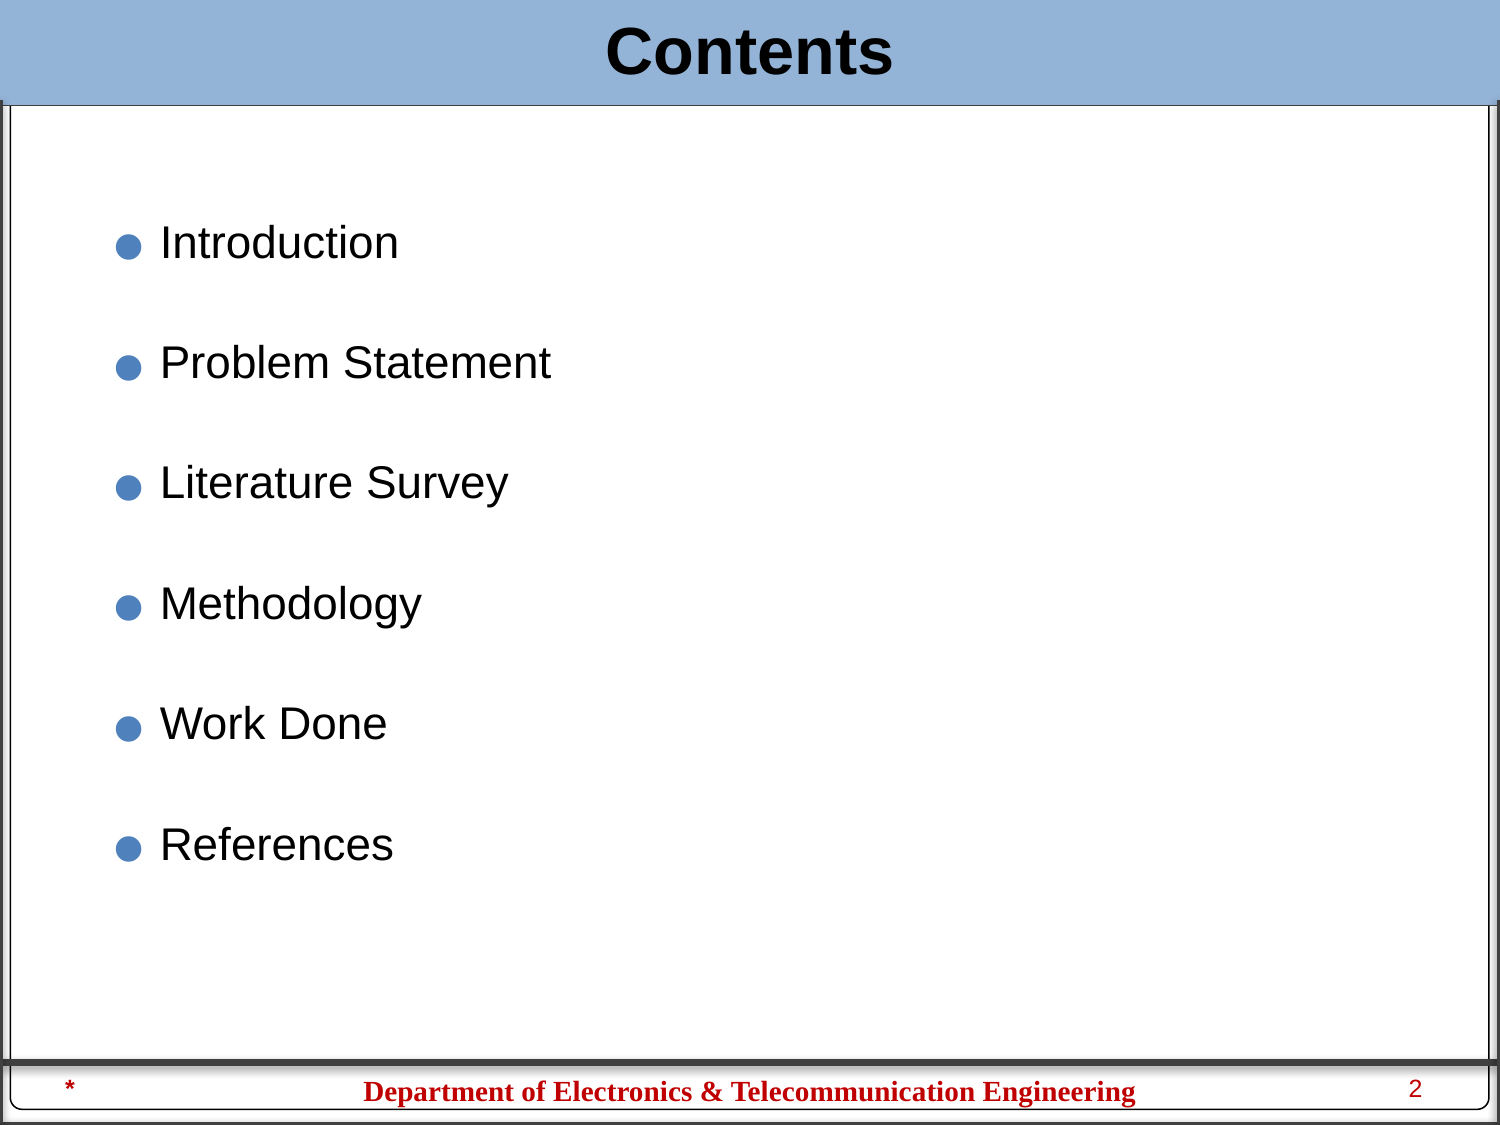

Contents

Introduction
Problem Statement
Literature Survey
Methodology
Work Done
References